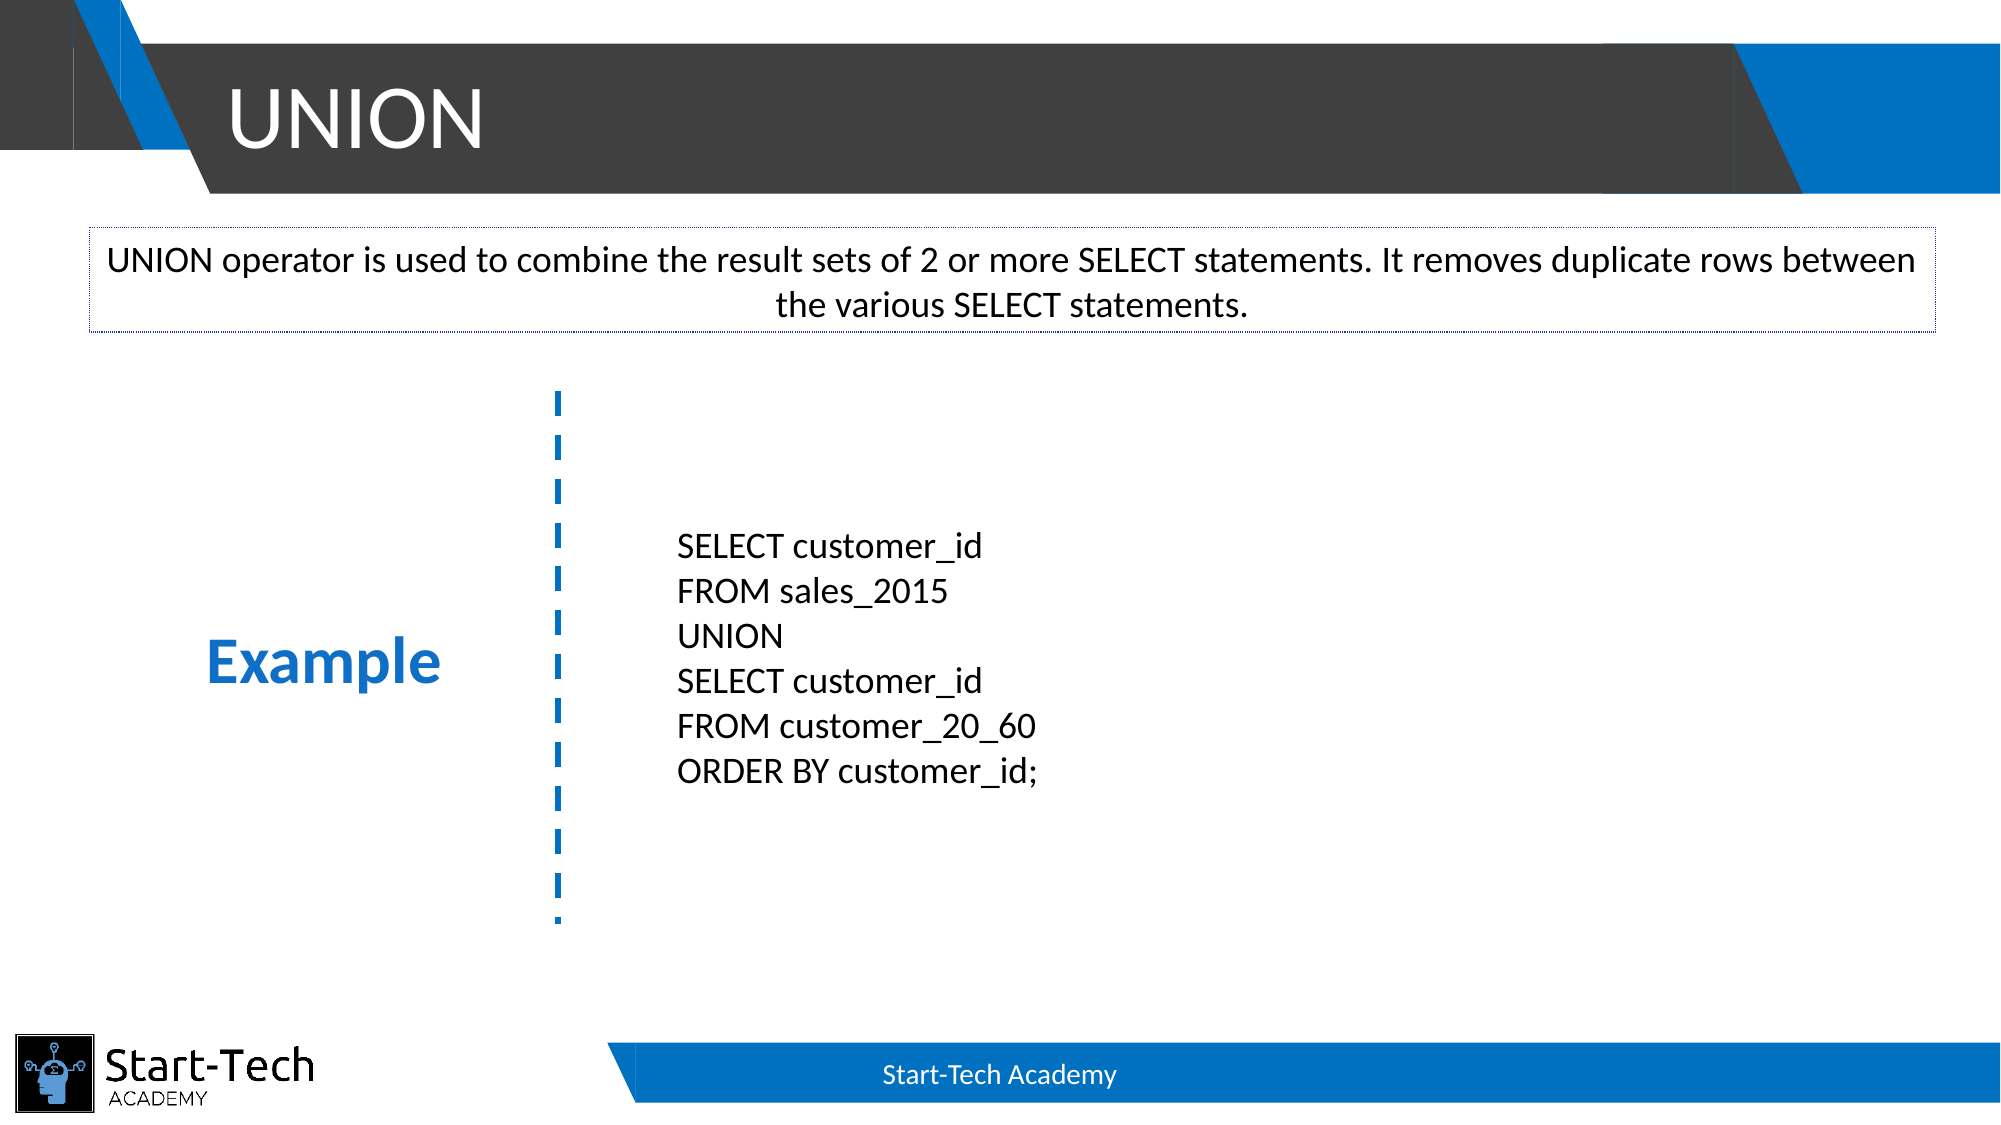

# UNION
UNION operator is used to combine the result sets of 2 or more SELECT statements. It removes duplicate rows between the various SELECT statements.
SELECT customer_id
FROM sales_2015
UNION
SELECT customer_id
FROM customer_20_60
ORDER BY customer_id;
Example
Start-Tech Academy